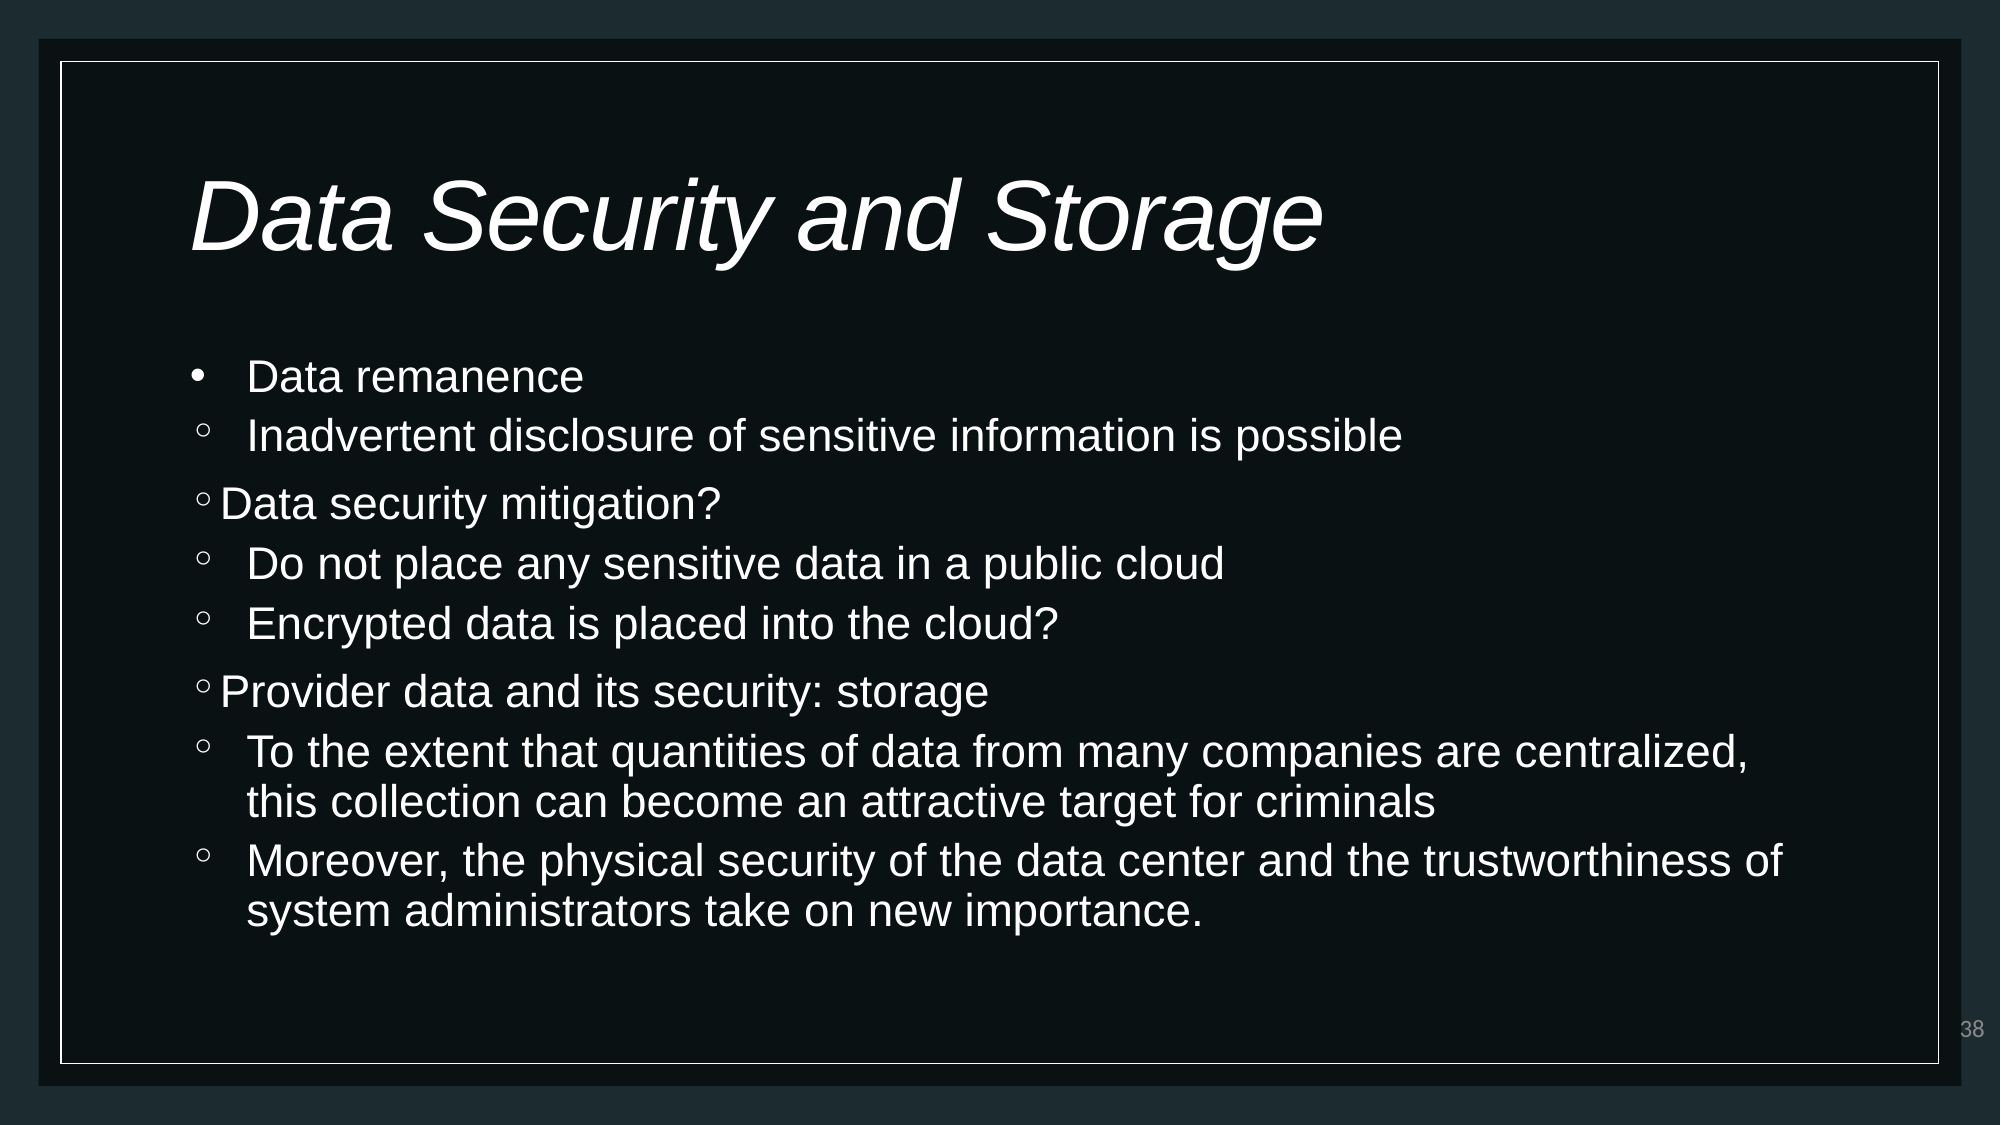

# Data Security and Storage
Data remanence
Inadvertent disclosure of sensitive information is possible
Data security mitigation?
Do not place any sensitive data in a public cloud
Encrypted data is placed into the cloud?
Provider data and its security: storage
To the extent that quantities of data from many companies are centralized, this collection can become an attractive target for criminals
Moreover, the physical security of the data center and the trustworthiness of system administrators take on new importance.

38